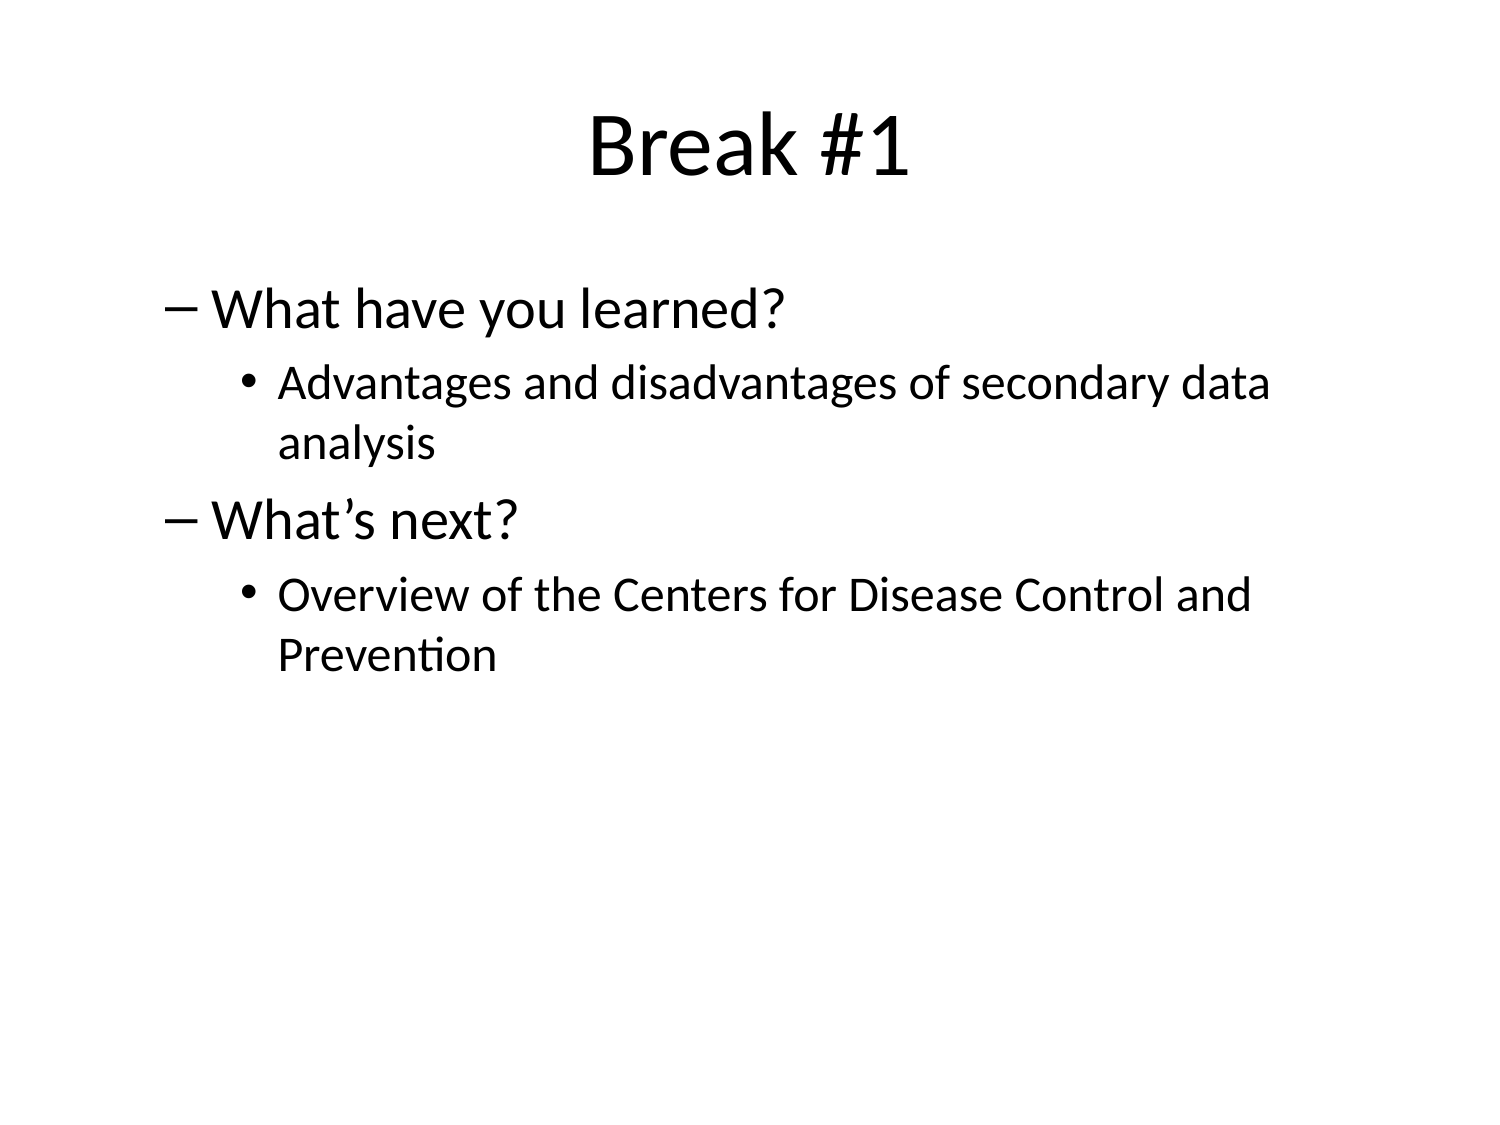

# Break #1
What have you learned?
Advantages and disadvantages of secondary data analysis
What’s next?
Overview of the Centers for Disease Control and Prevention